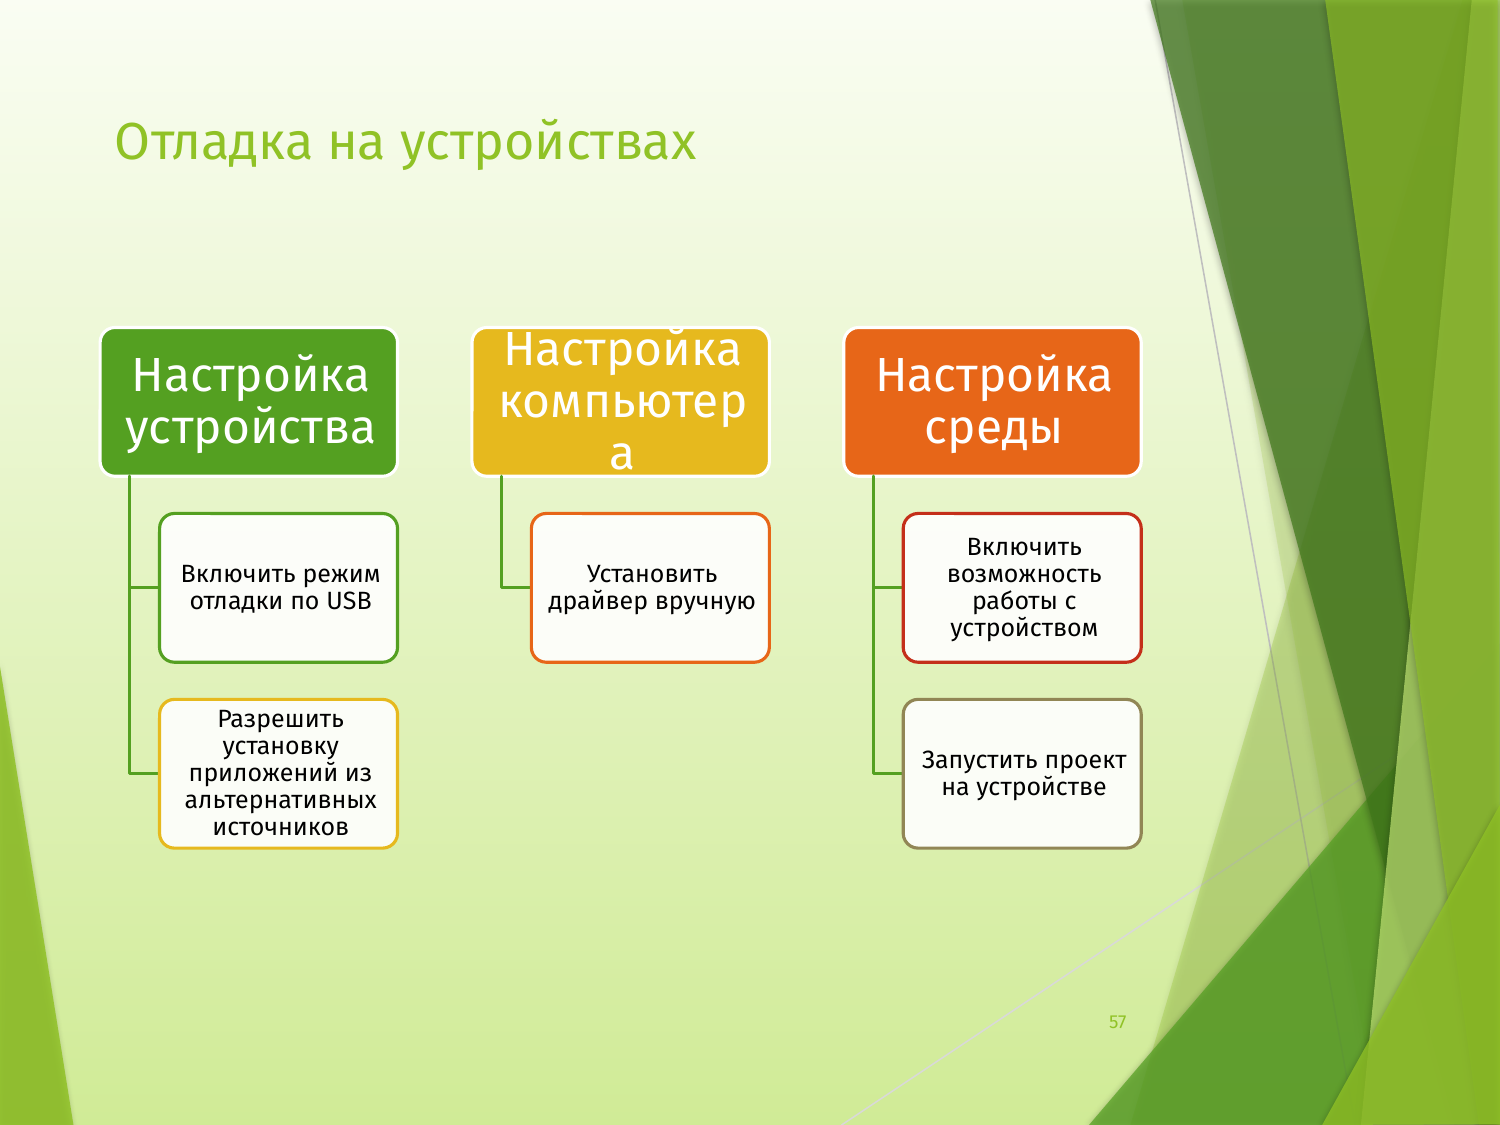

# Отладка на устройствах
Настройка устройства
Включить режим отладки по USB
Разрешить установку приложений из альтернативных источников
Настройка компьютера
Установить драйвер вручную
Настройка среды
Включить возможность работы с устройством
Запустить проект на устройстве
57